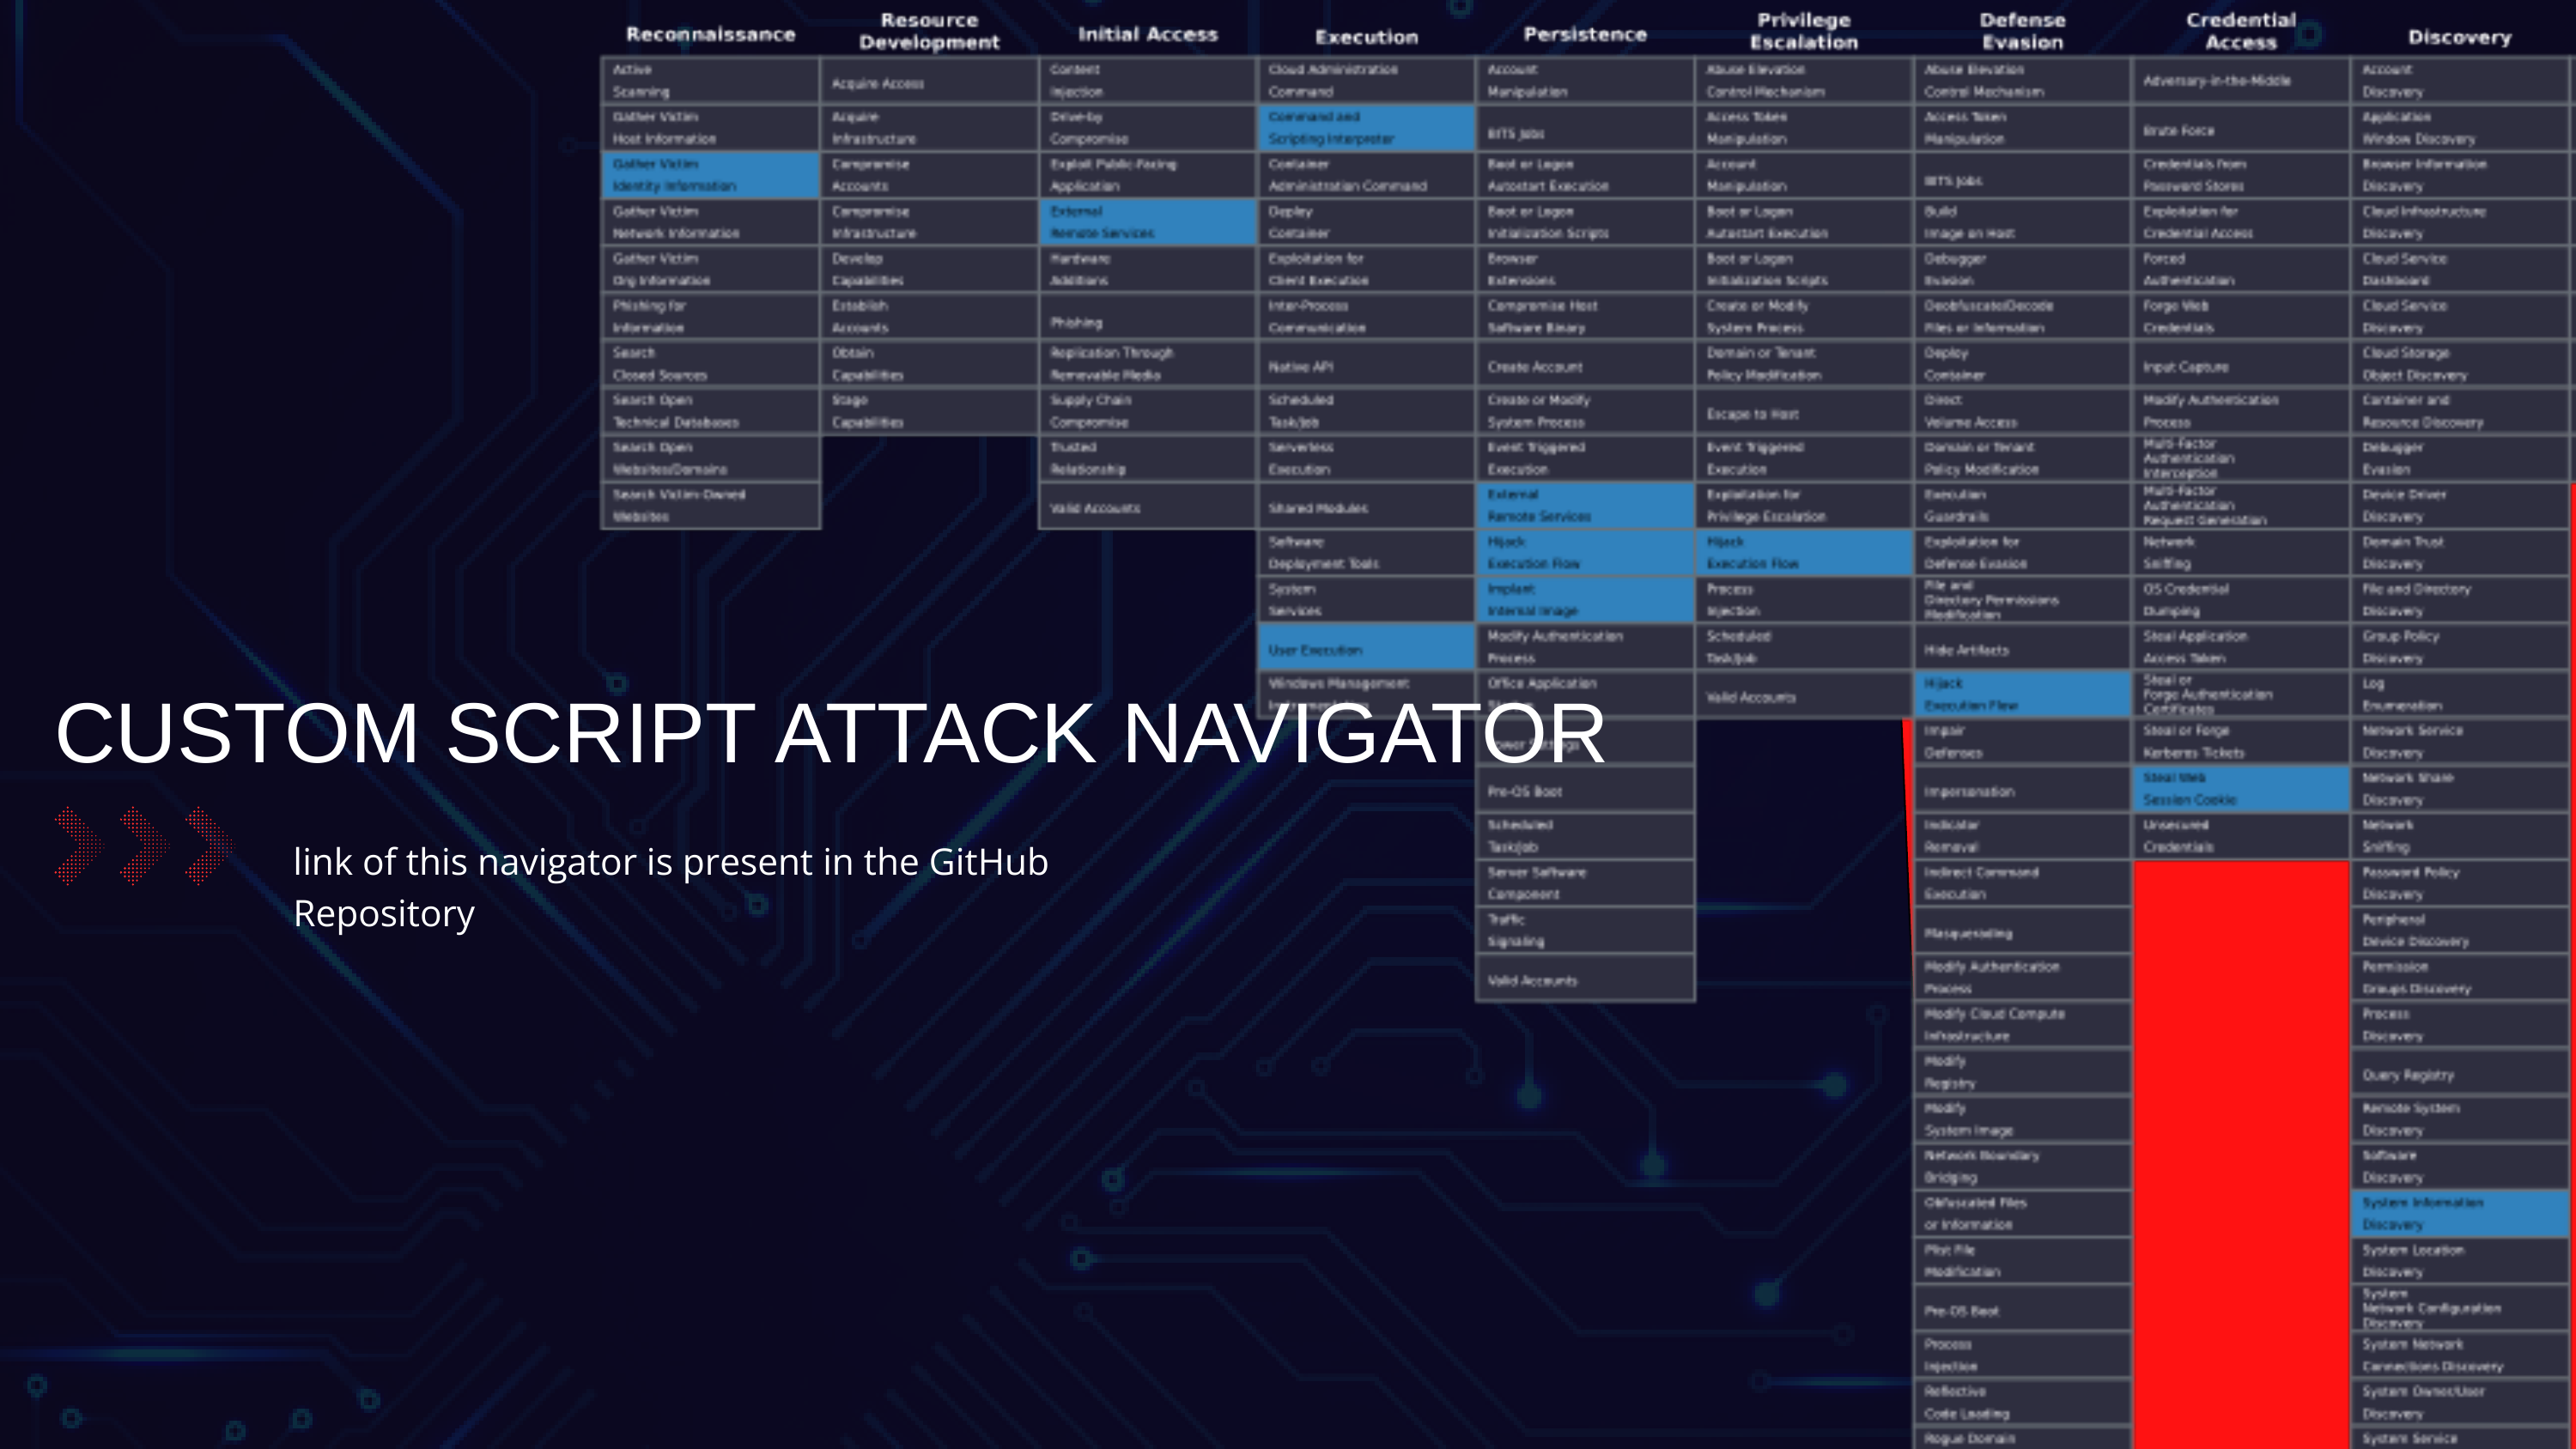

CUSTOM SCRIPT ATTACK NAVIGATOR

link of this navigator is present in the GitHub Repository